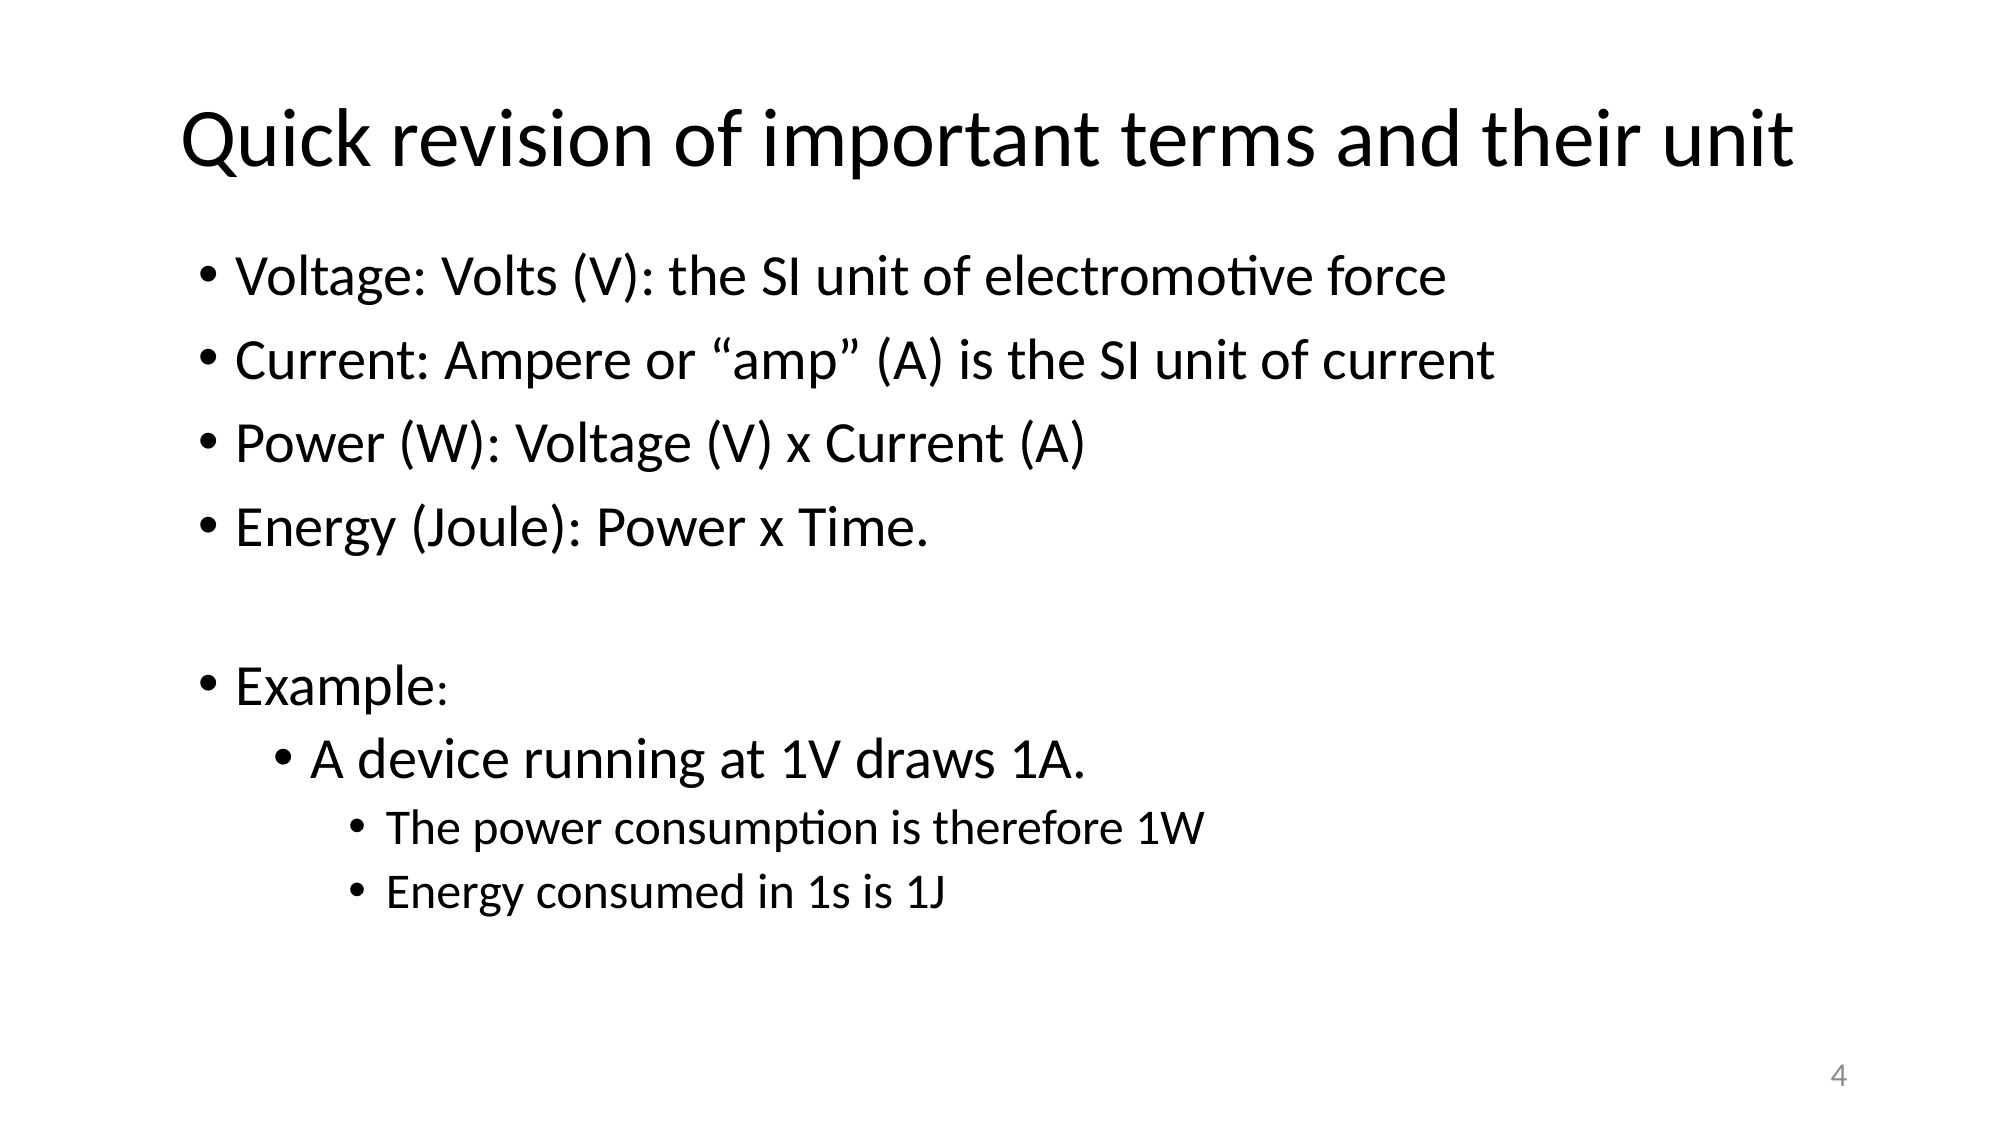

# Quick revision of important terms and their unit
Voltage: Volts (V): the SI unit of electromotive force
Current: Ampere or “amp” (A) is the SI unit of current
Power (W): Voltage (V) x Current (A)
Energy (Joule): Power x Time.

Example:
A device running at 1V draws 1A.
The power consumption is therefore 1W
Energy consumed in 1s is 1J
4